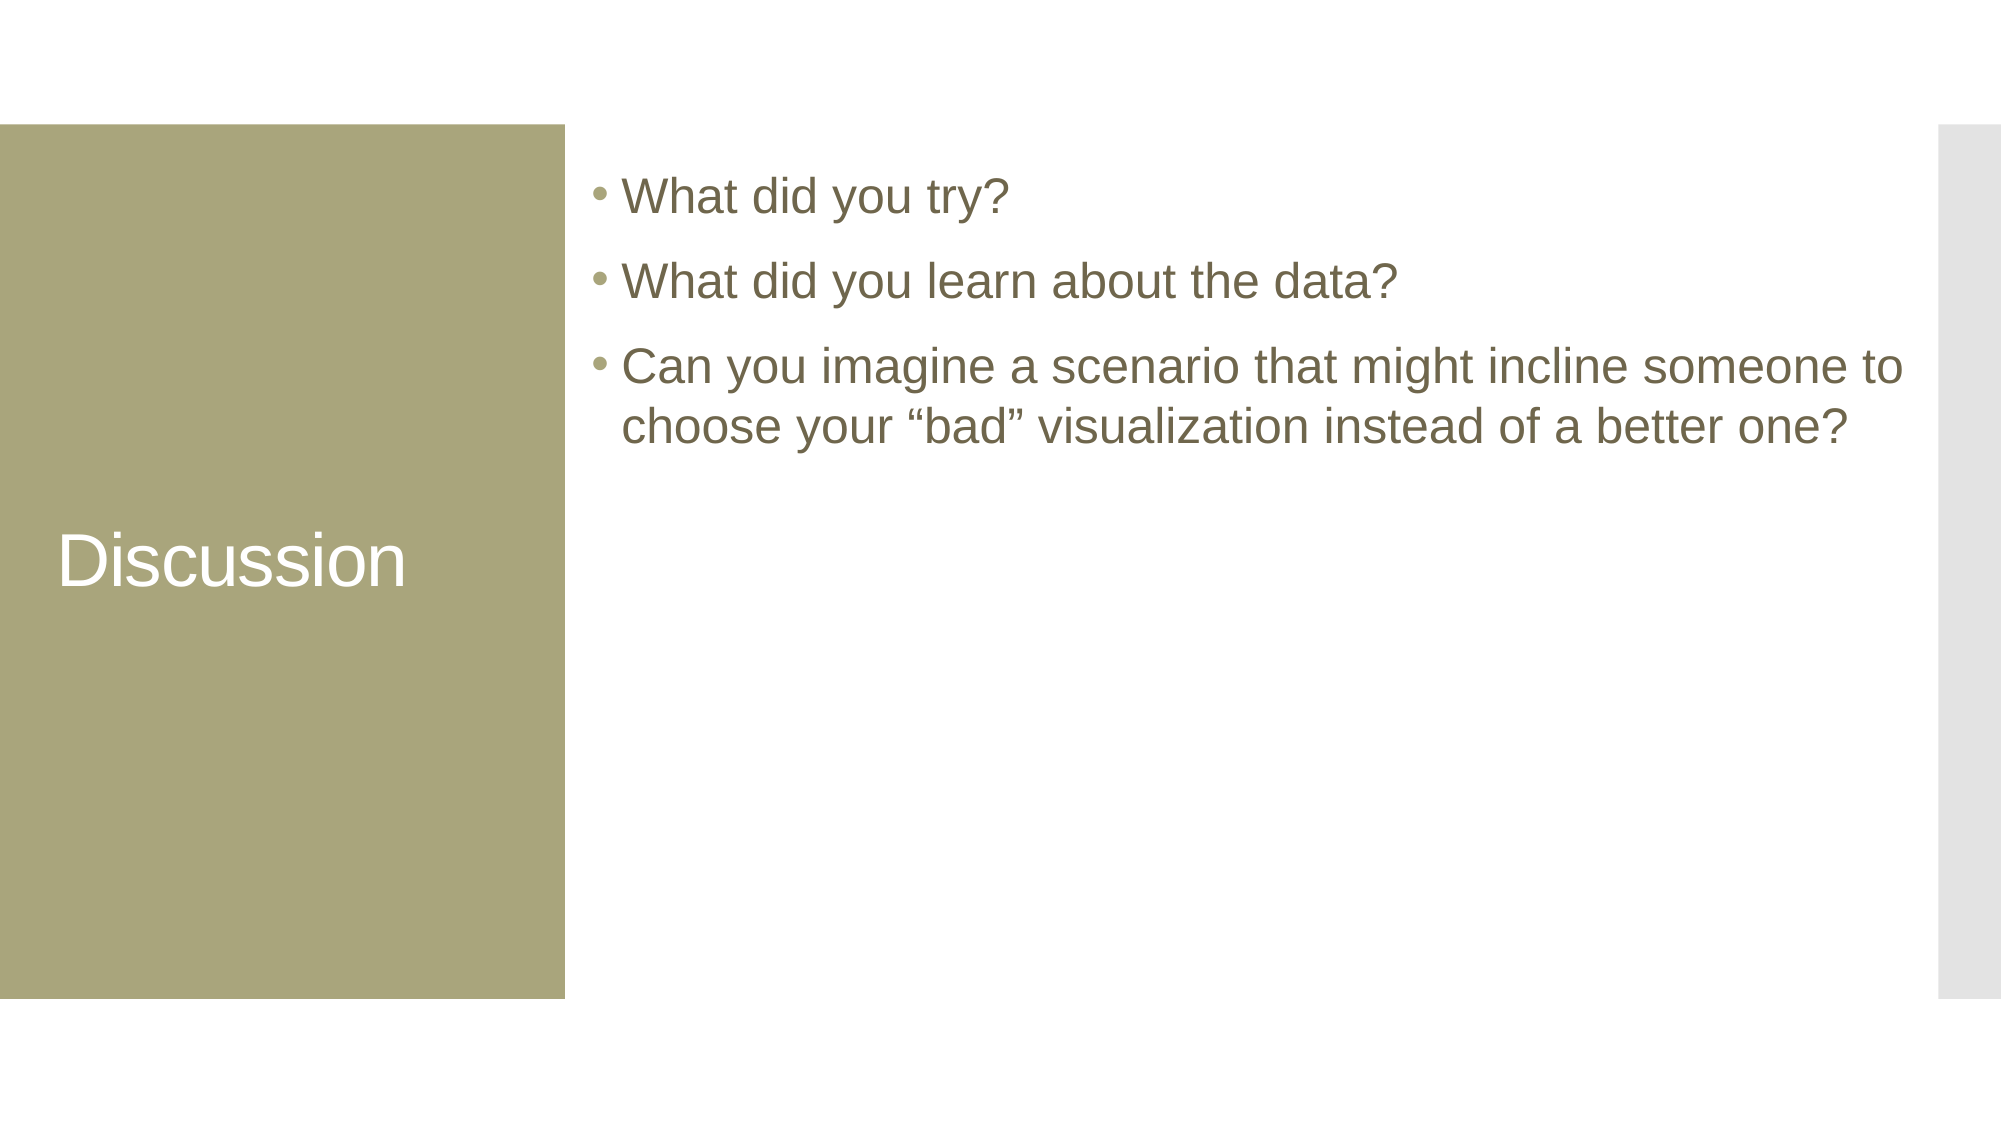

What did you try?
What did you learn about the data?
Can you imagine a scenario that might incline someone to choose your “bad” visualization instead of a better one?
Discussion